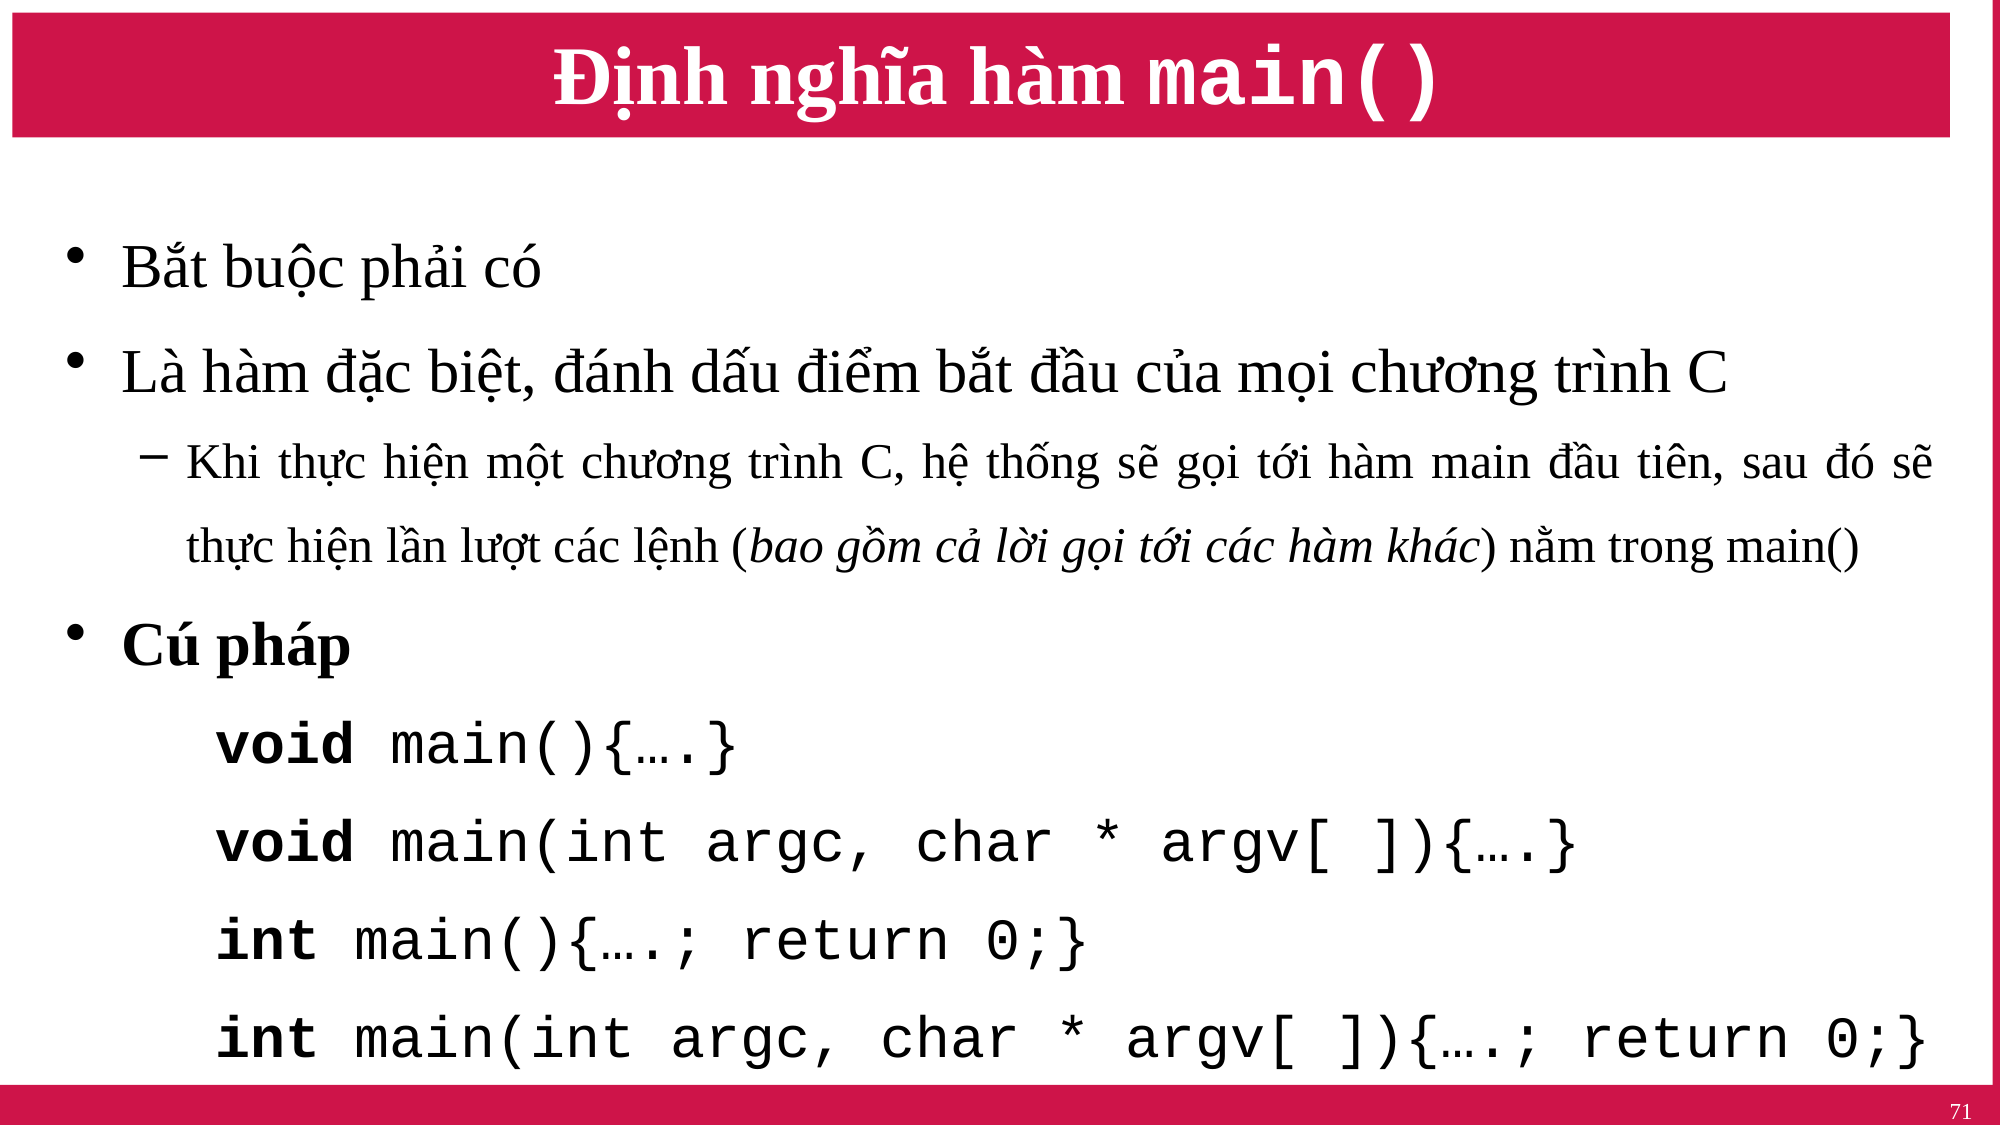

# Định nghĩa hàm main()
Bắt buộc phải có
Là hàm đặc biệt, đánh dấu điểm bắt đầu của mọi chương trình C
Khi thực hiện một chương trình C, hệ thống sẽ gọi tới hàm main đầu tiên, sau đó sẽ thực hiện lần lượt các lệnh (bao gồm cả lời gọi tới các hàm khác) nằm trong main()
Cú pháp
void main(){….}
void main(int argc, char * argv[ ]){….}
int main(){….; return 0;}
int main(int argc, char * argv[ ]){….; return 0;}
71